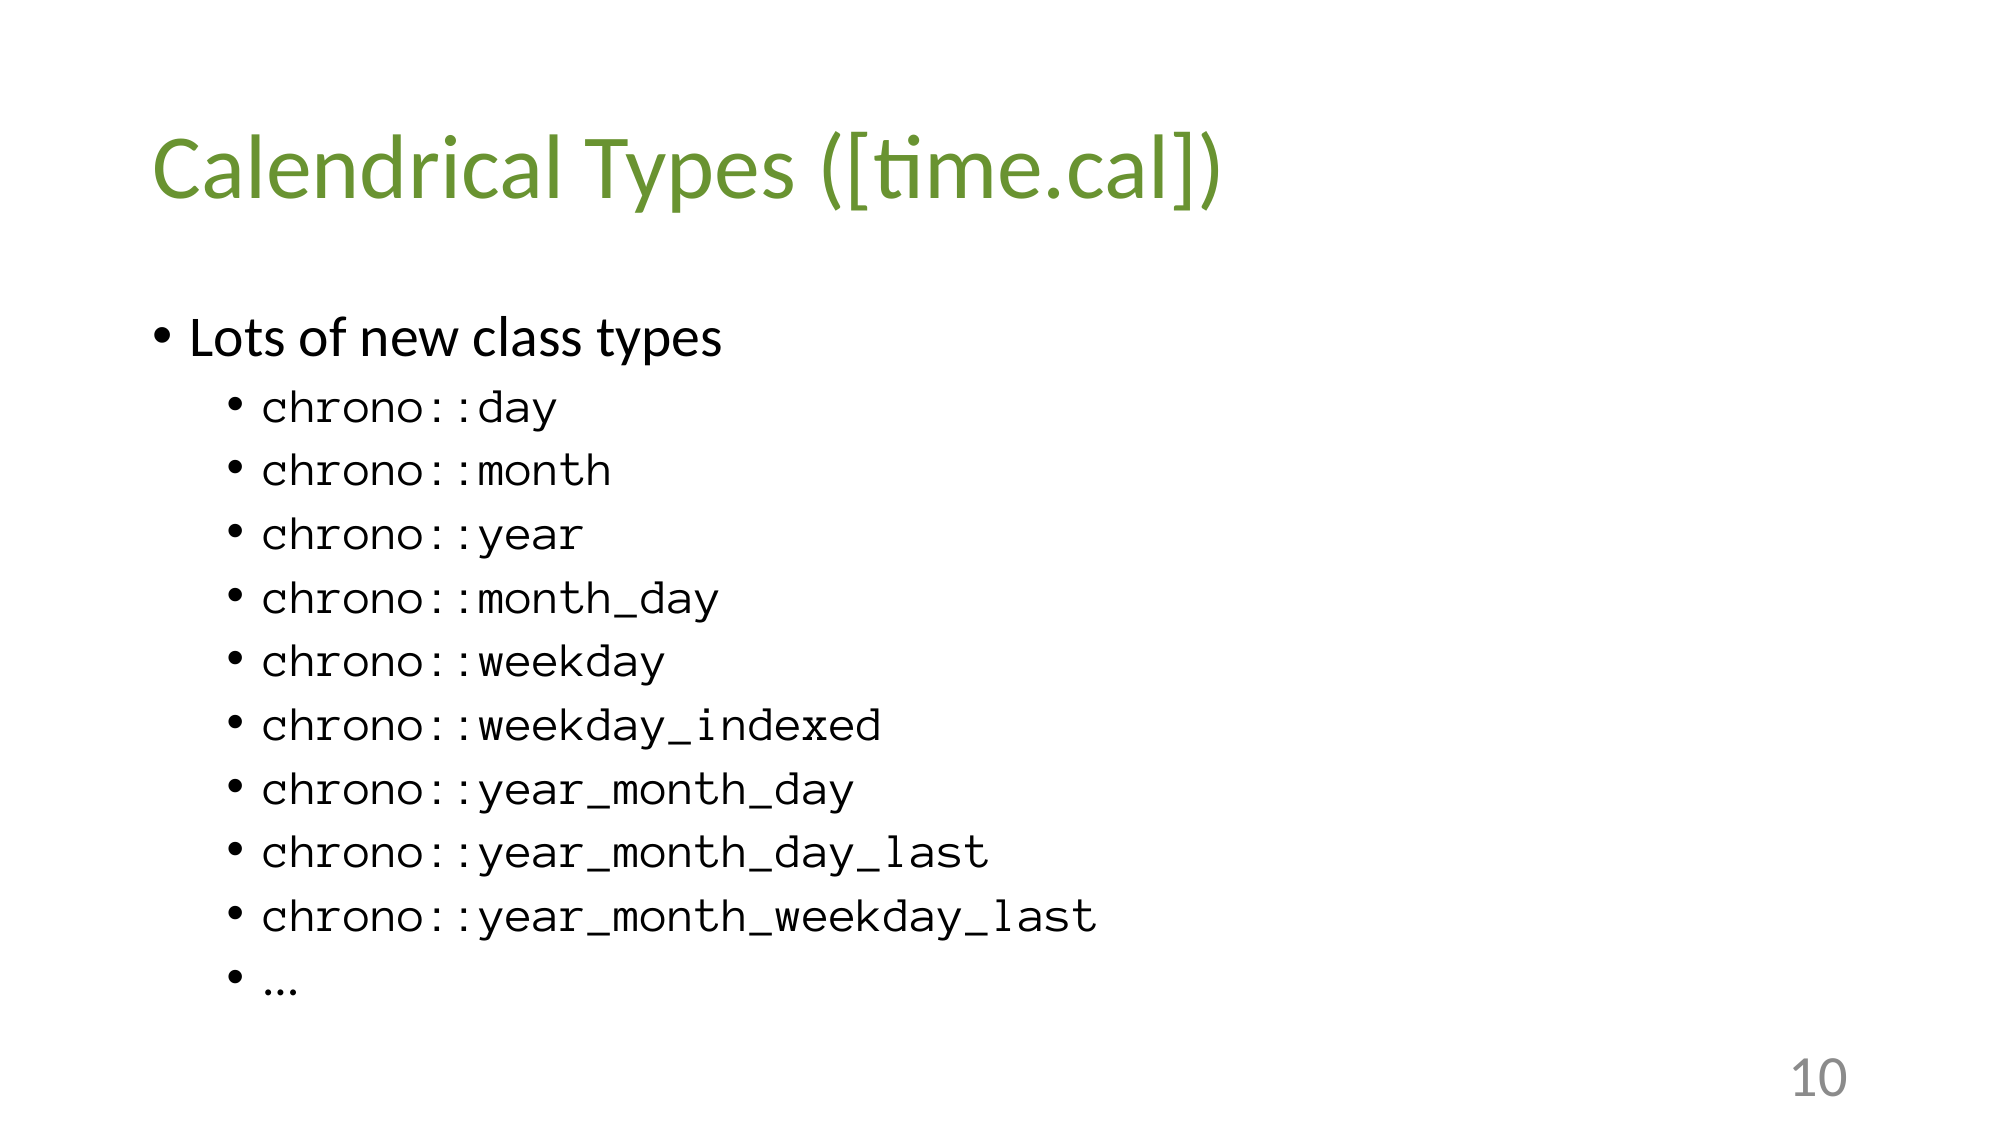

# Calendrical Types ([time.cal])
Lots of new class types
chrono::day
chrono::month
chrono::year
chrono::month_day
chrono::weekday
chrono::weekday_indexed
chrono::year_month_day
chrono::year_month_day_last
chrono::year_month_weekday_last
…
10